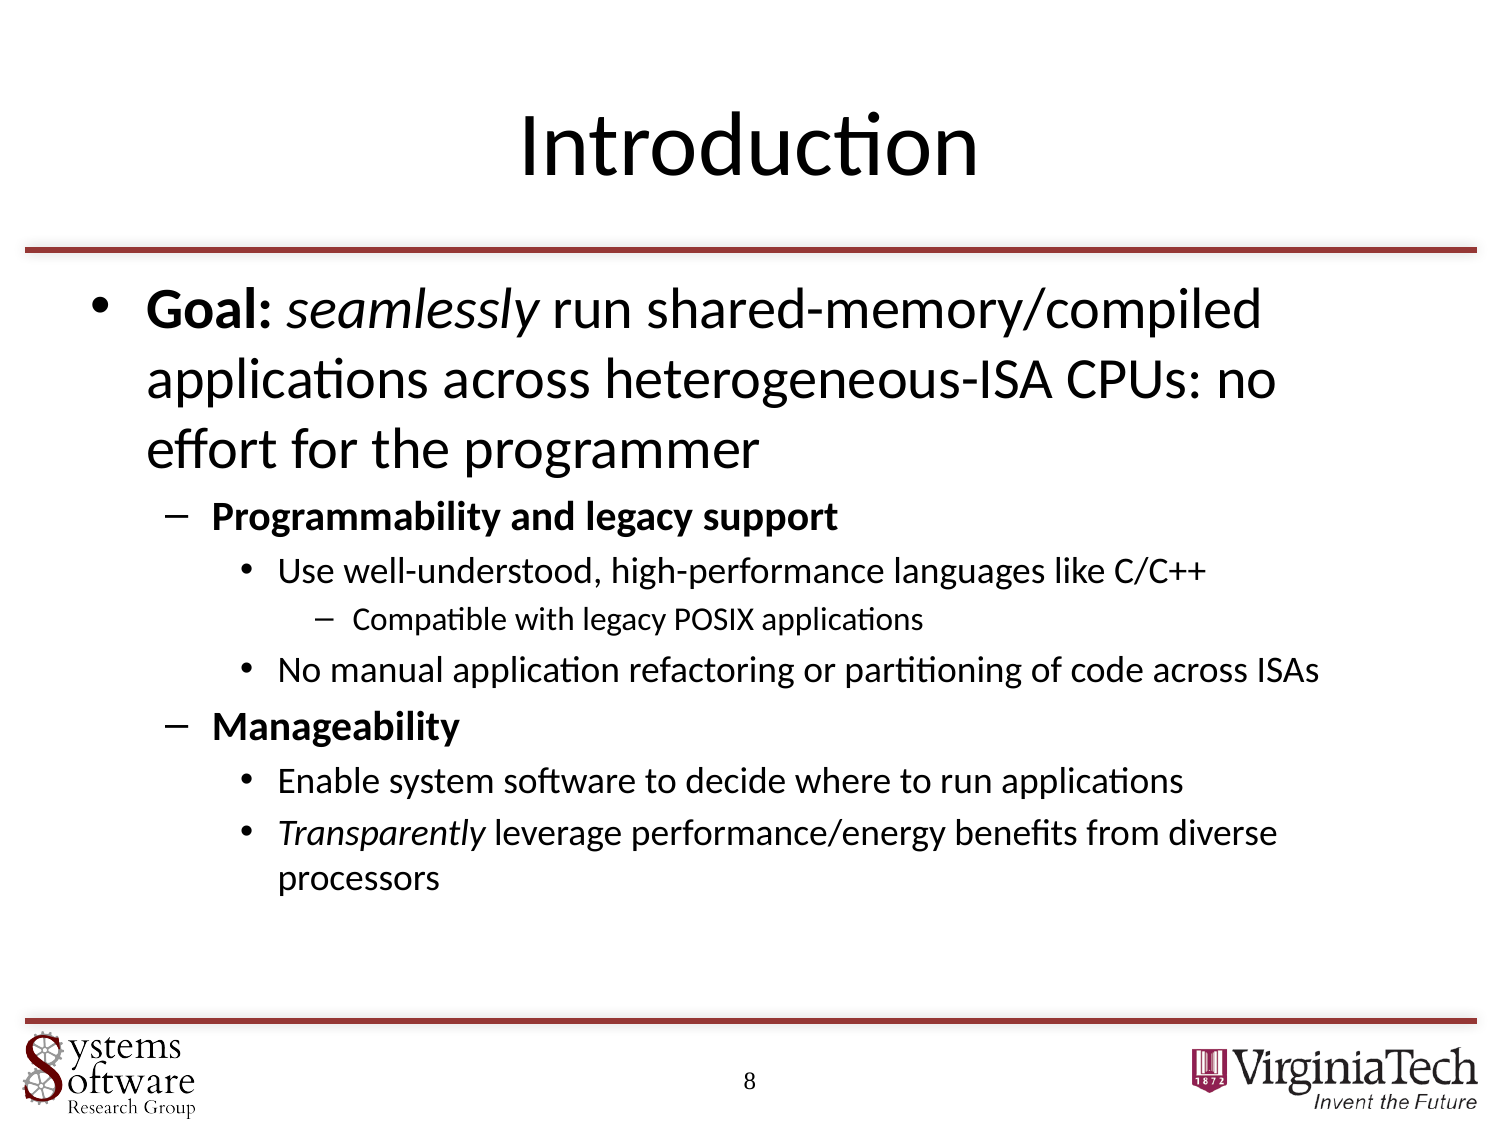

# Introduction
Goal: seamlessly run shared-memory/compiled applications across heterogeneous-ISA CPUs: no effort for the programmer
Programmability and legacy support
Use well-understood, high-performance languages like C/C++
Compatible with legacy POSIX applications
No manual application refactoring or partitioning of code across ISAs
Manageability
Enable system software to decide where to run applications
Transparently leverage performance/energy benefits from diverse processors